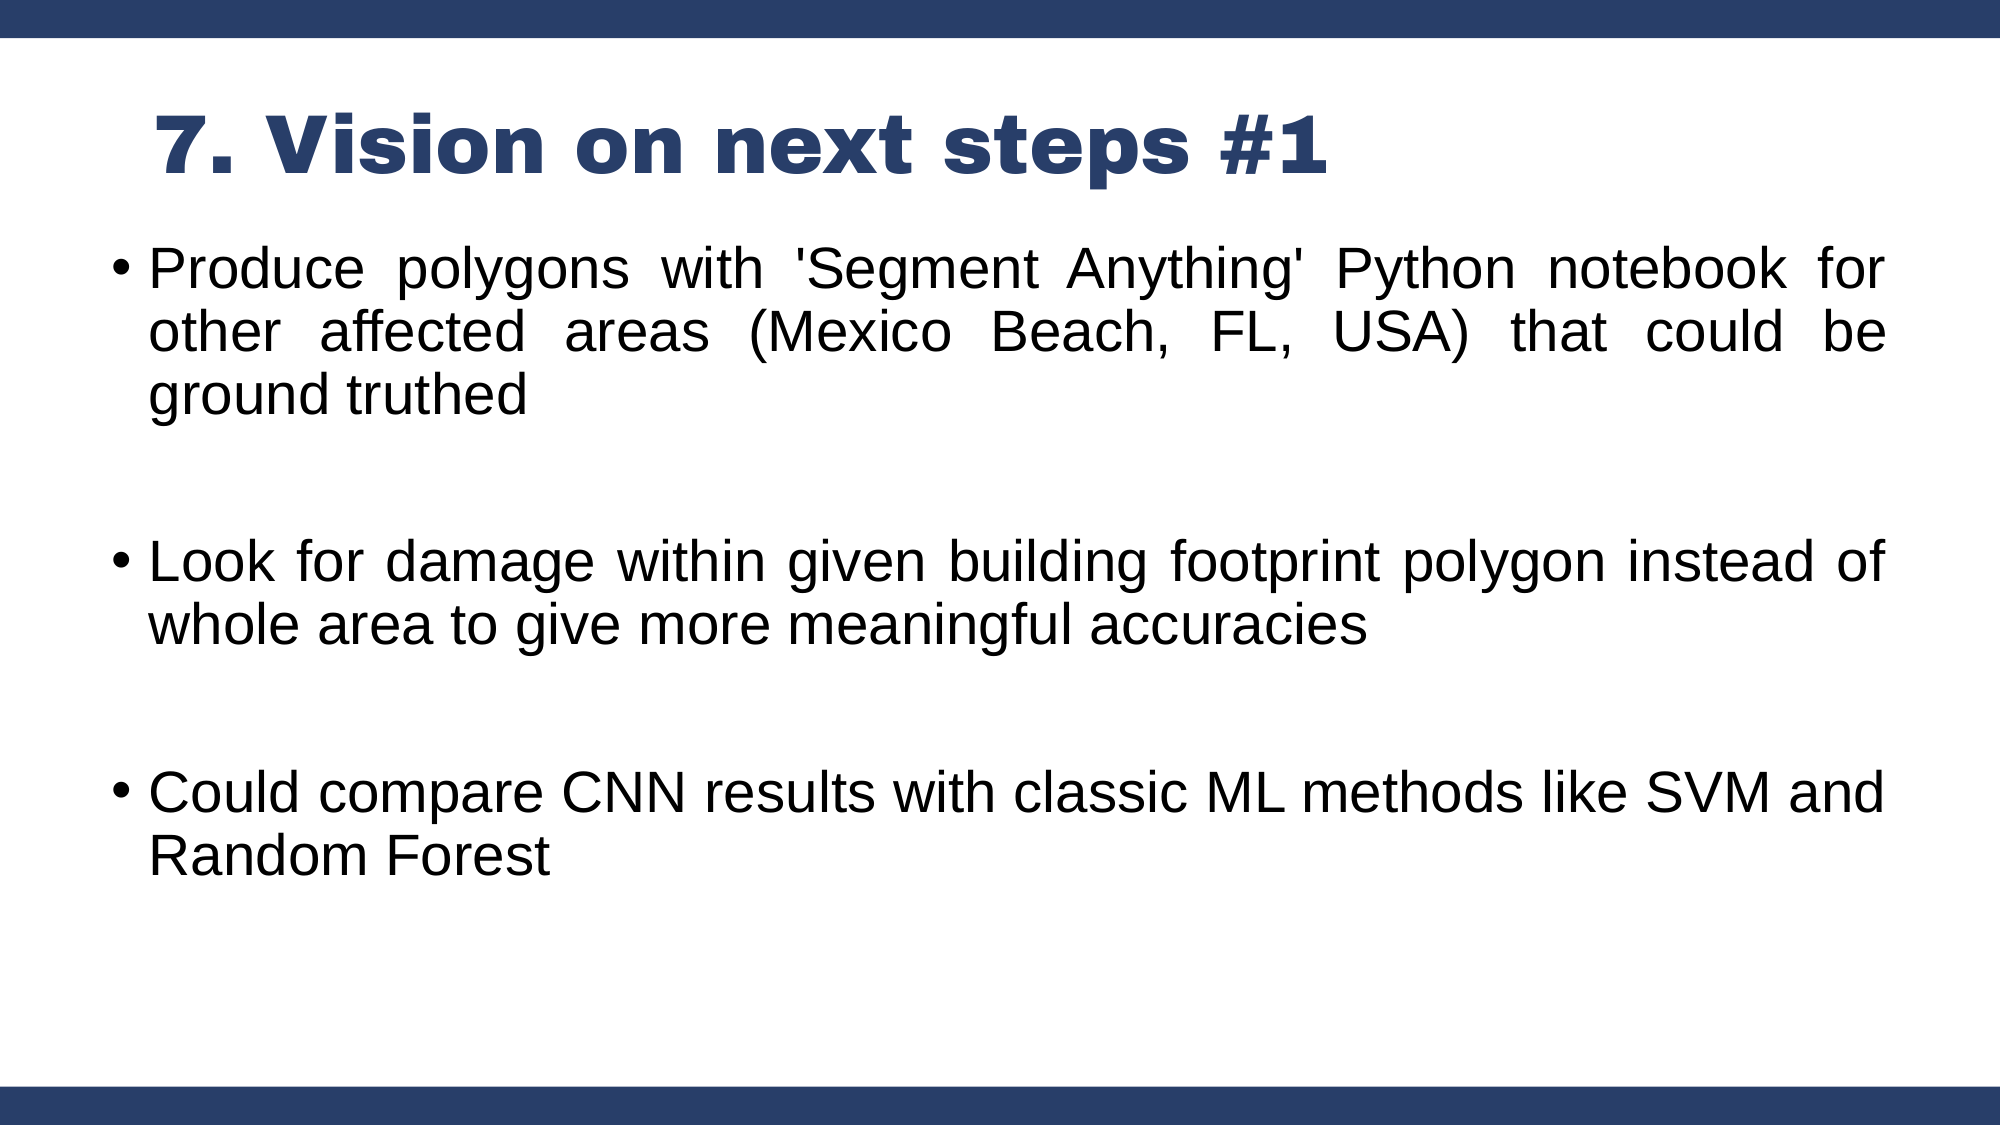

# 7. Vision on next steps #1
Produce polygons with 'Segment Anything' Python notebook for other affected areas (Mexico Beach, FL, USA) that could be ground truthed

Look for damage within given building footprint polygon instead of whole area to give more meaningful accuracies

Could compare CNN results with classic ML methods like SVM and Random Forest